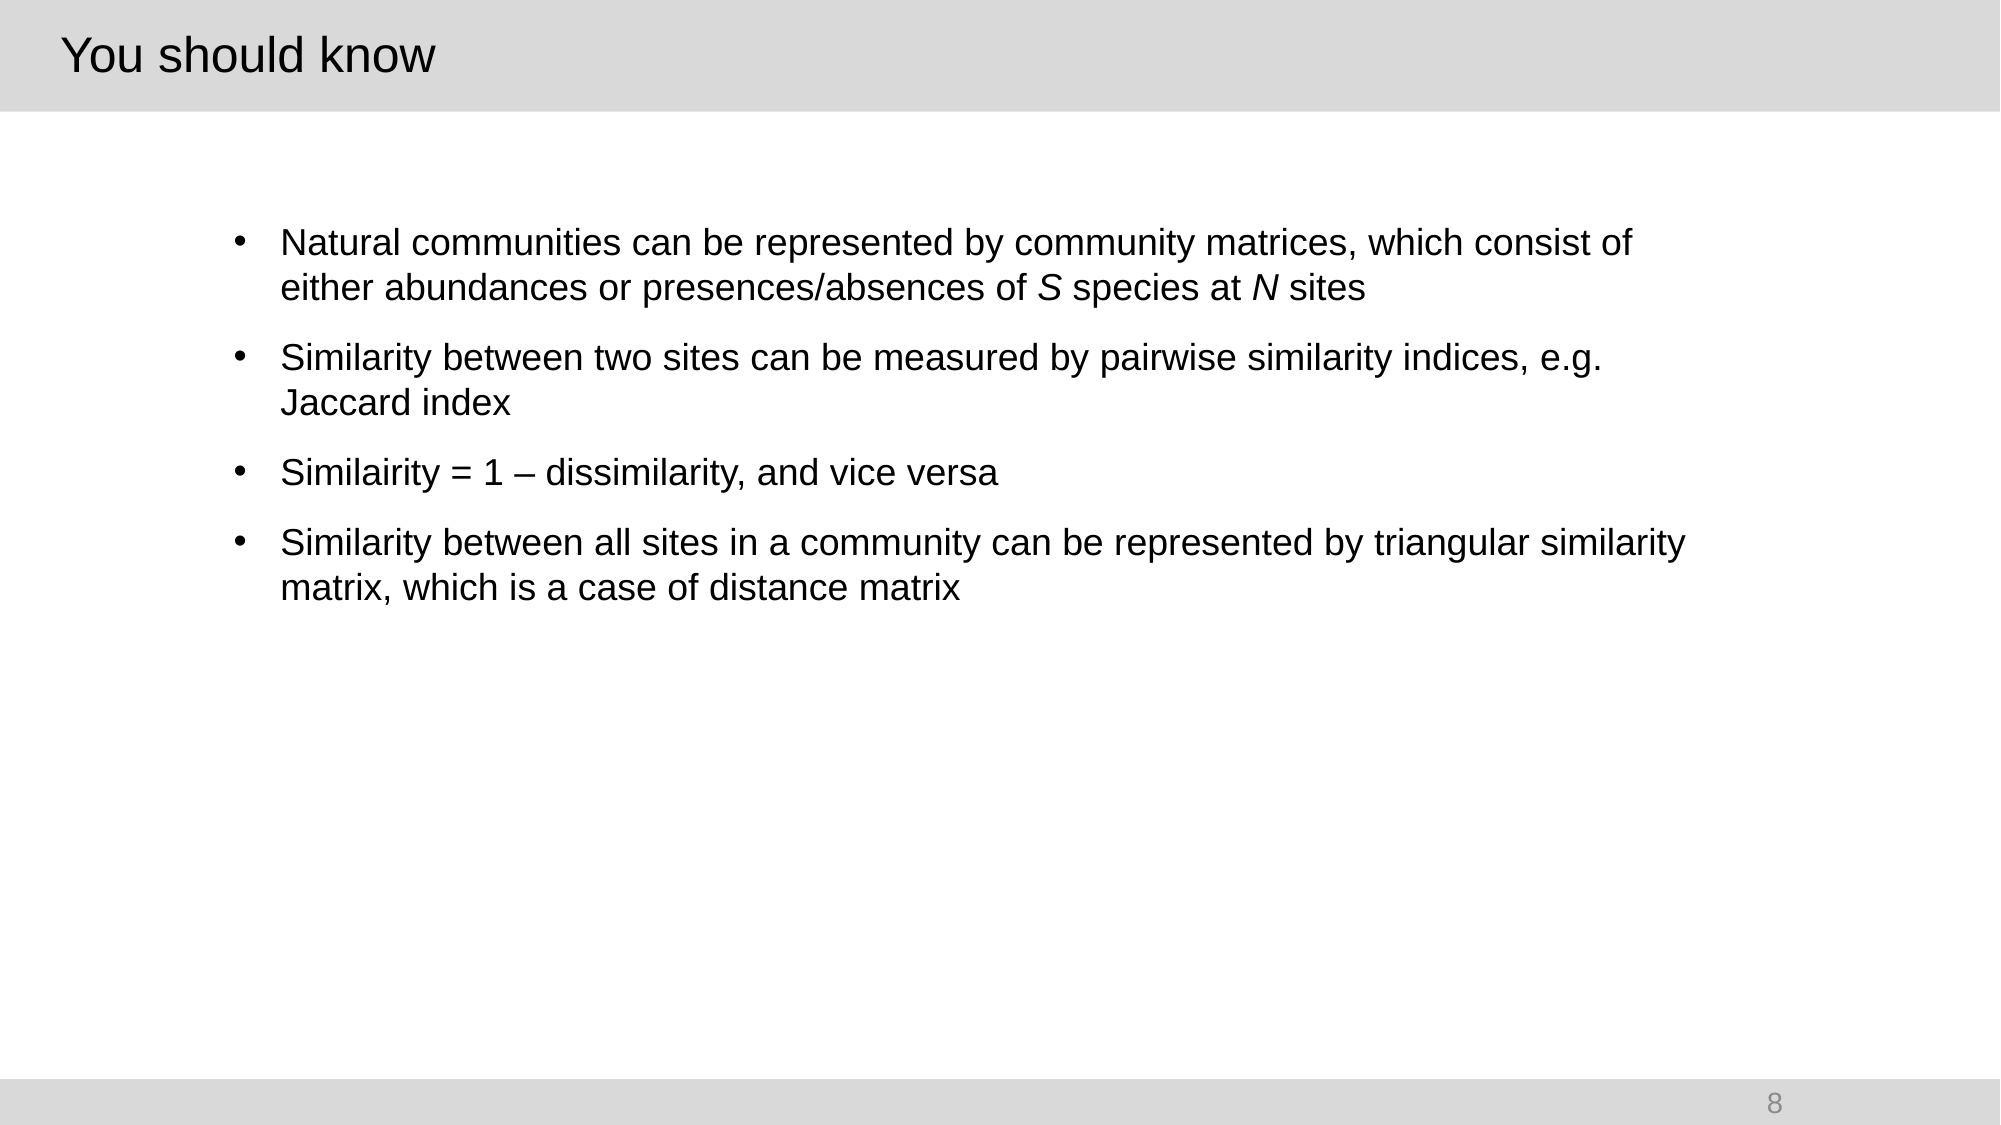

# You should know
Natural communities can be represented by community matrices, which consist of either abundances or presences/absences of S species at N sites
Similarity between two sites can be measured by pairwise similarity indices, e.g. Jaccard index
Similairity = 1 – dissimilarity, and vice versa
Similarity between all sites in a community can be represented by triangular similarity matrix, which is a case of distance matrix

8